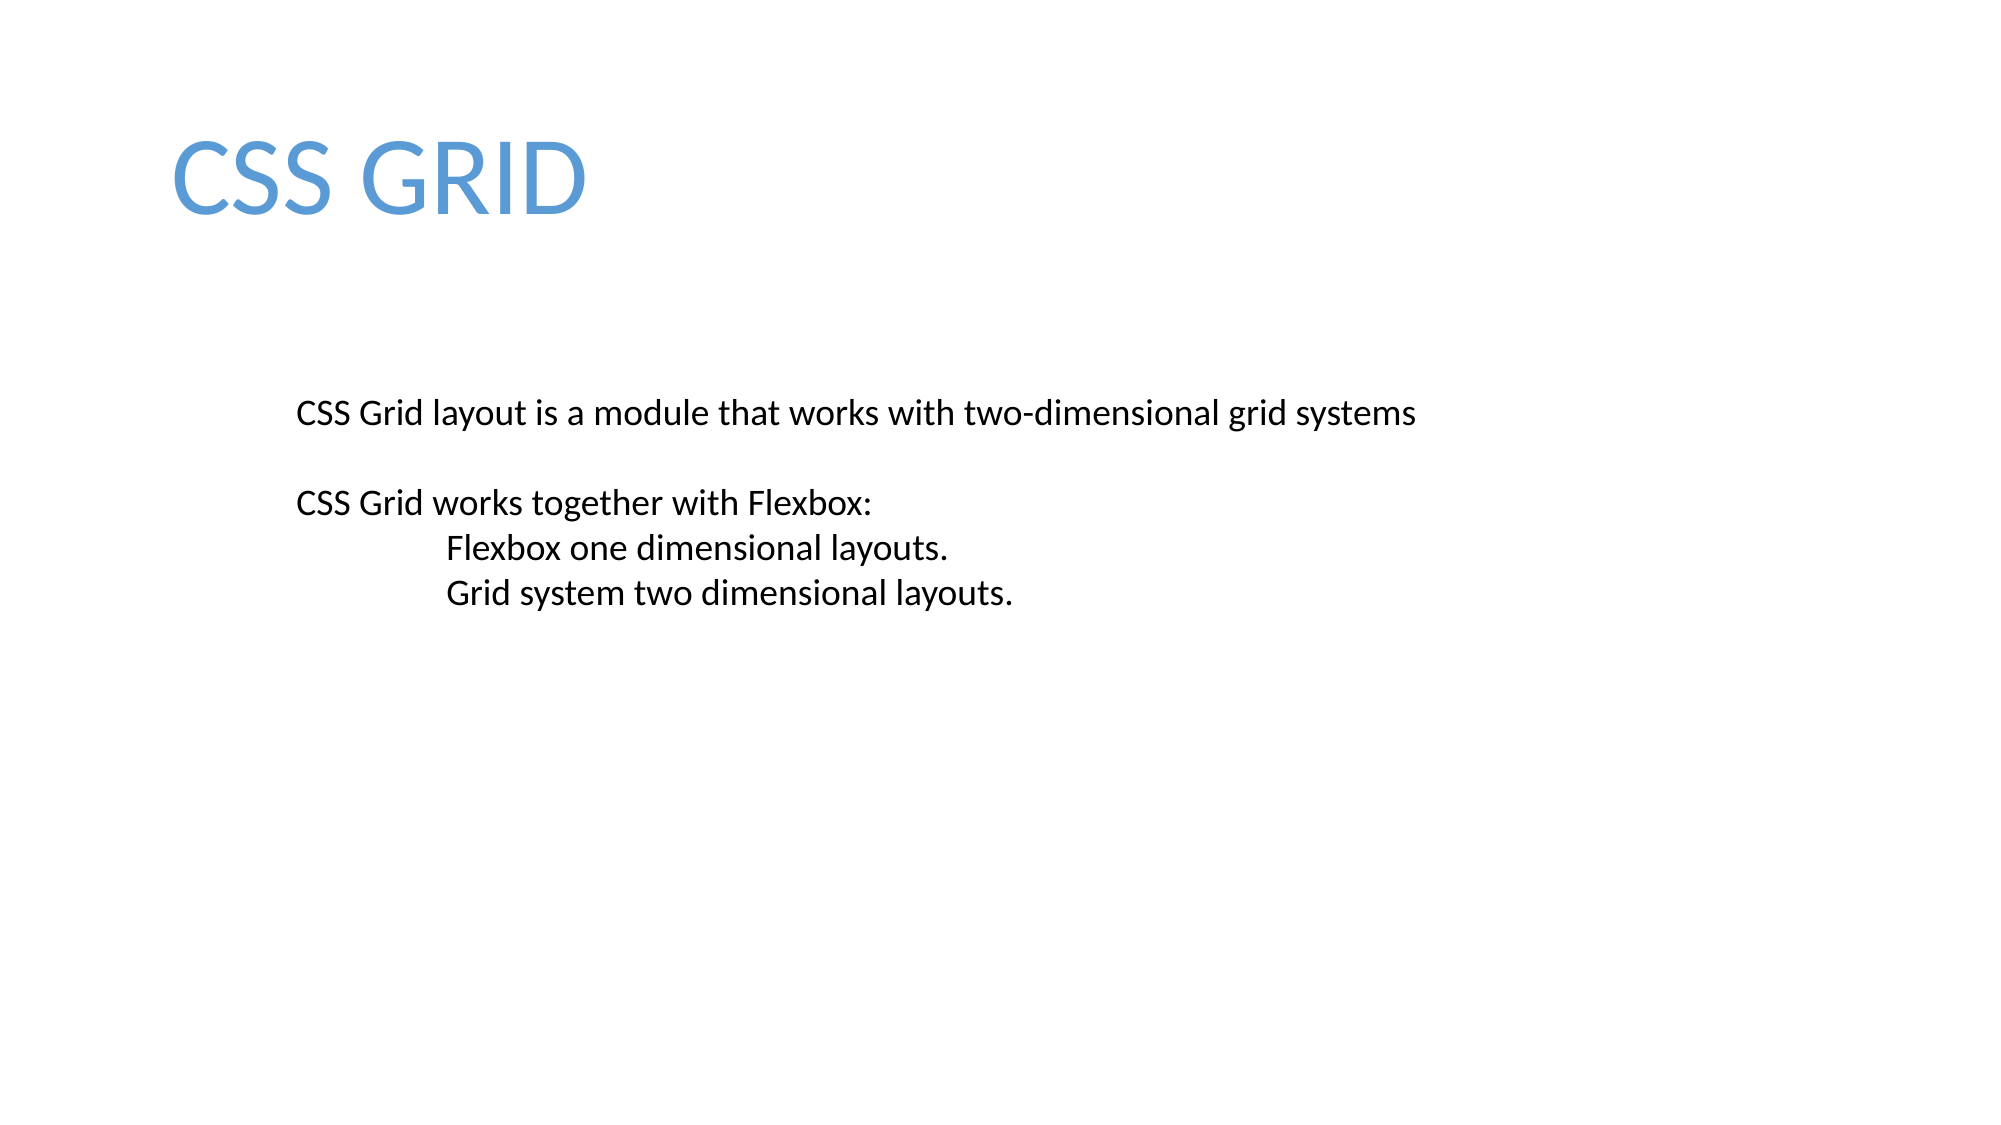

CSS GRID
CSS Grid layout is a module that works with two-dimensional grid systems

CSS Grid works together with Flexbox:
	Flexbox one dimensional layouts.
	Grid system two dimensional layouts.